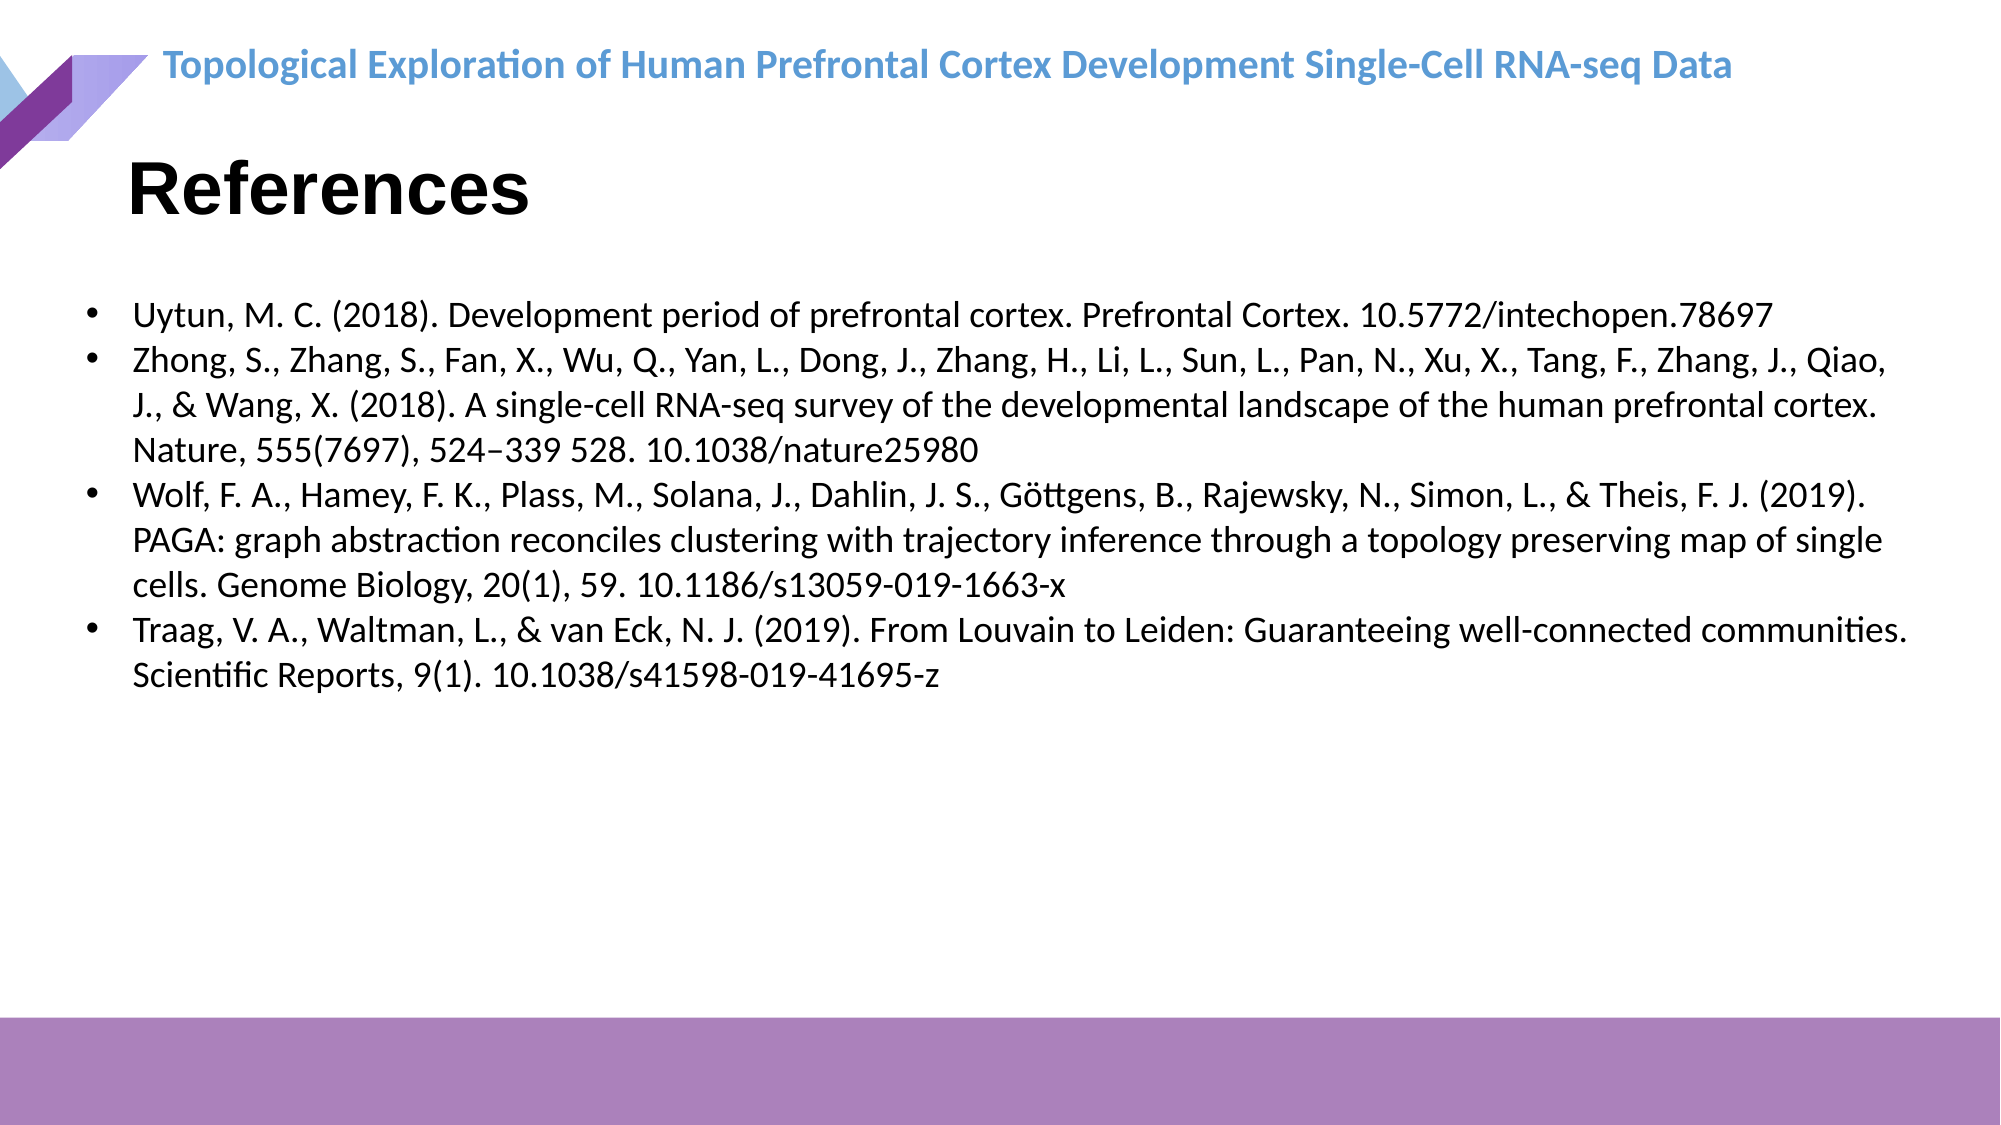

Topological Exploration of Human Prefrontal Cortex Development Single-Cell RNA-seq Data

References
Uytun, M. C. (2018). Development period of prefrontal cortex. Prefrontal Cortex. 10.5772/intechopen.78697
Zhong, S., Zhang, S., Fan, X., Wu, Q., Yan, L., Dong, J., Zhang, H., Li, L., Sun, L., Pan, N., Xu, X., Tang, F., Zhang, J., Qiao, J., & Wang, X. (2018). A single-cell RNA-seq survey of the developmental landscape of the human prefrontal cortex. Nature, 555(7697), 524–339 528. 10.1038/nature25980
Wolf, F. A., Hamey, F. K., Plass, M., Solana, J., Dahlin, J. S., Göttgens, B., Rajewsky, N., Simon, L., & Theis, F. J. (2019). PAGA: graph abstraction reconciles clustering with trajectory inference through a topology preserving map of single cells. Genome Biology, 20(1), 59. 10.1186/s13059-019-1663-x
Traag, V. A., Waltman, L., & van Eck, N. J. (2019). From Louvain to Leiden: Guaranteeing well-connected communities. Scientific Reports, 9(1). 10.1038/s41598-019-41695-z